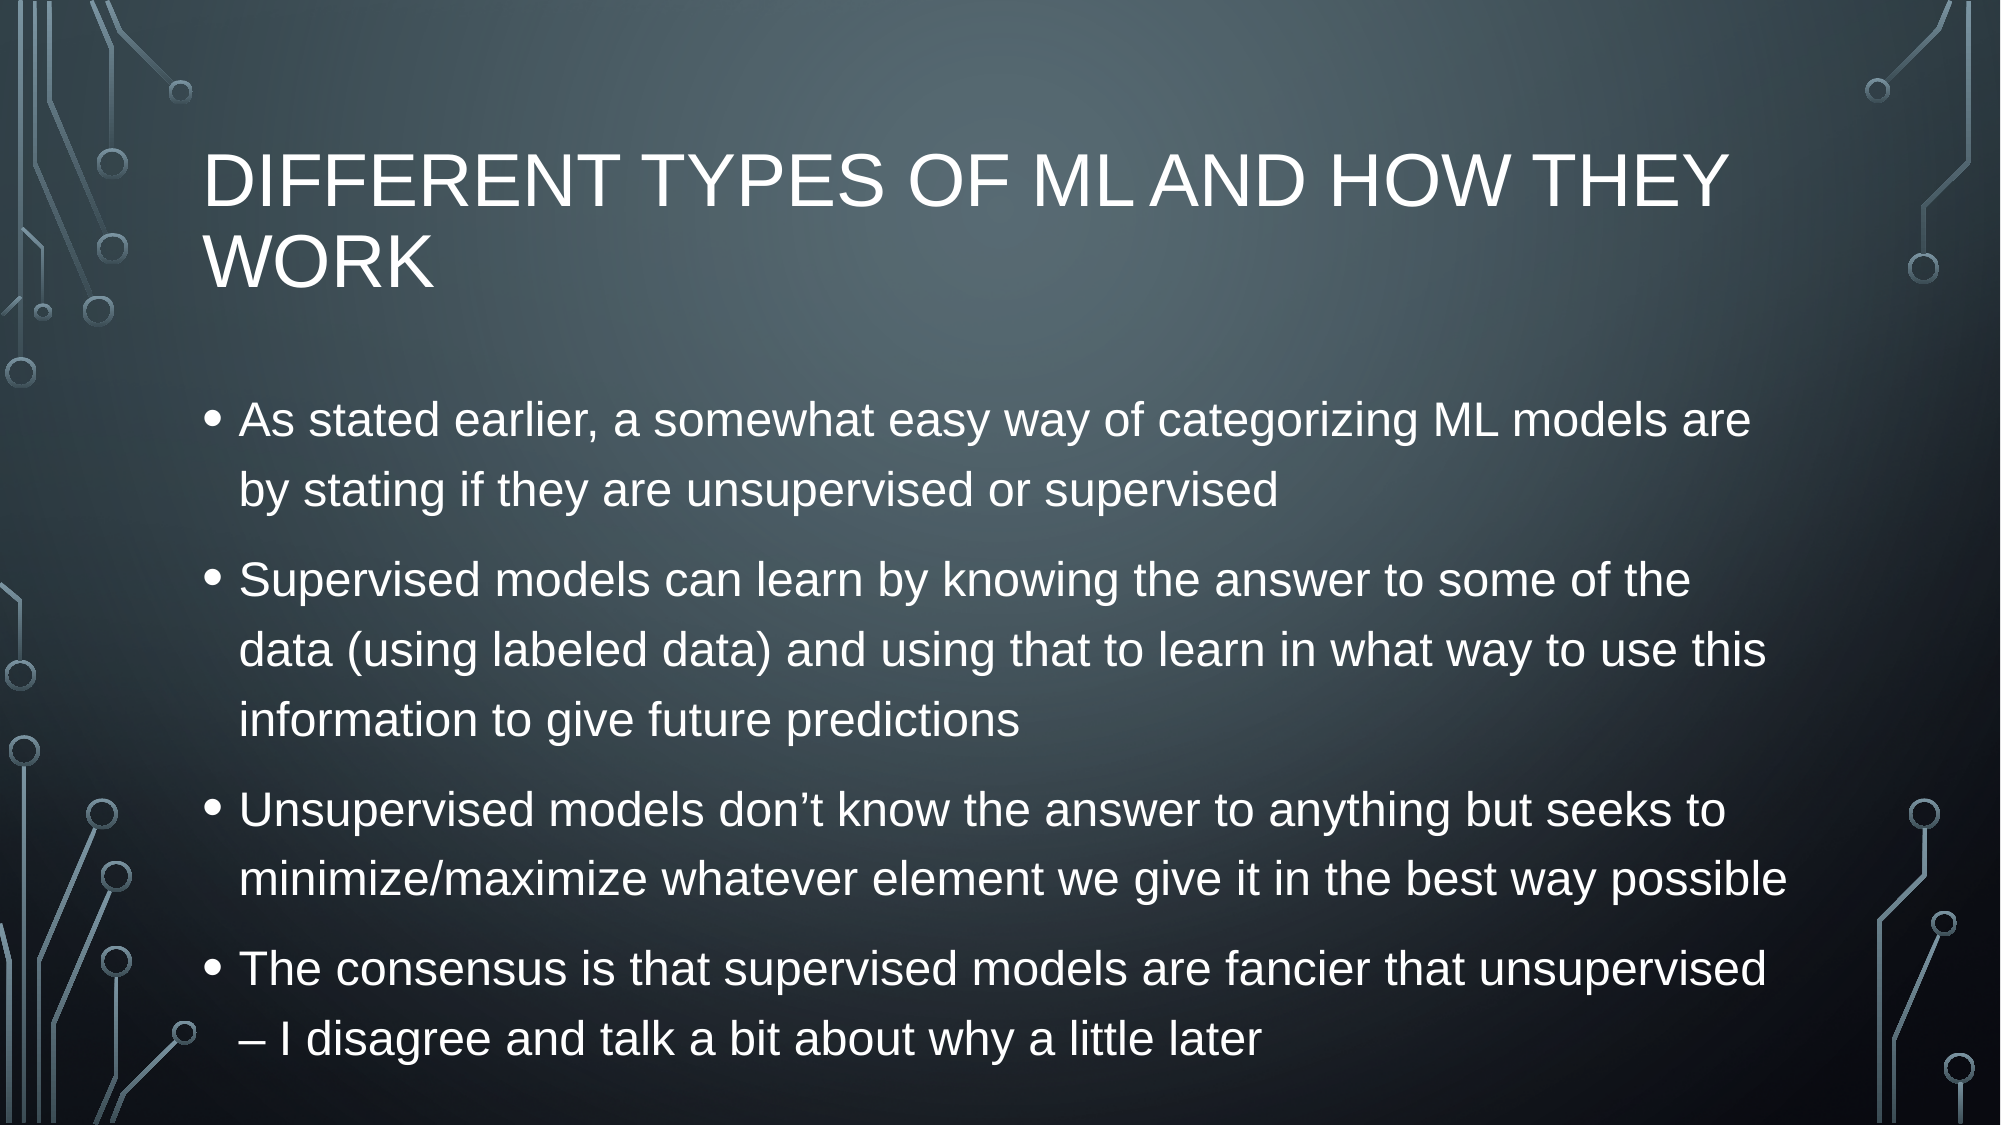

# Different types of ML and how they work
As stated earlier, a somewhat easy way of categorizing ML models are by stating if they are unsupervised or supervised
Supervised models can learn by knowing the answer to some of the data (using labeled data) and using that to learn in what way to use this information to give future predictions
Unsupervised models don’t know the answer to anything but seeks to minimize/maximize whatever element we give it in the best way possible
The consensus is that supervised models are fancier that unsupervised – I disagree and talk a bit about why a little later